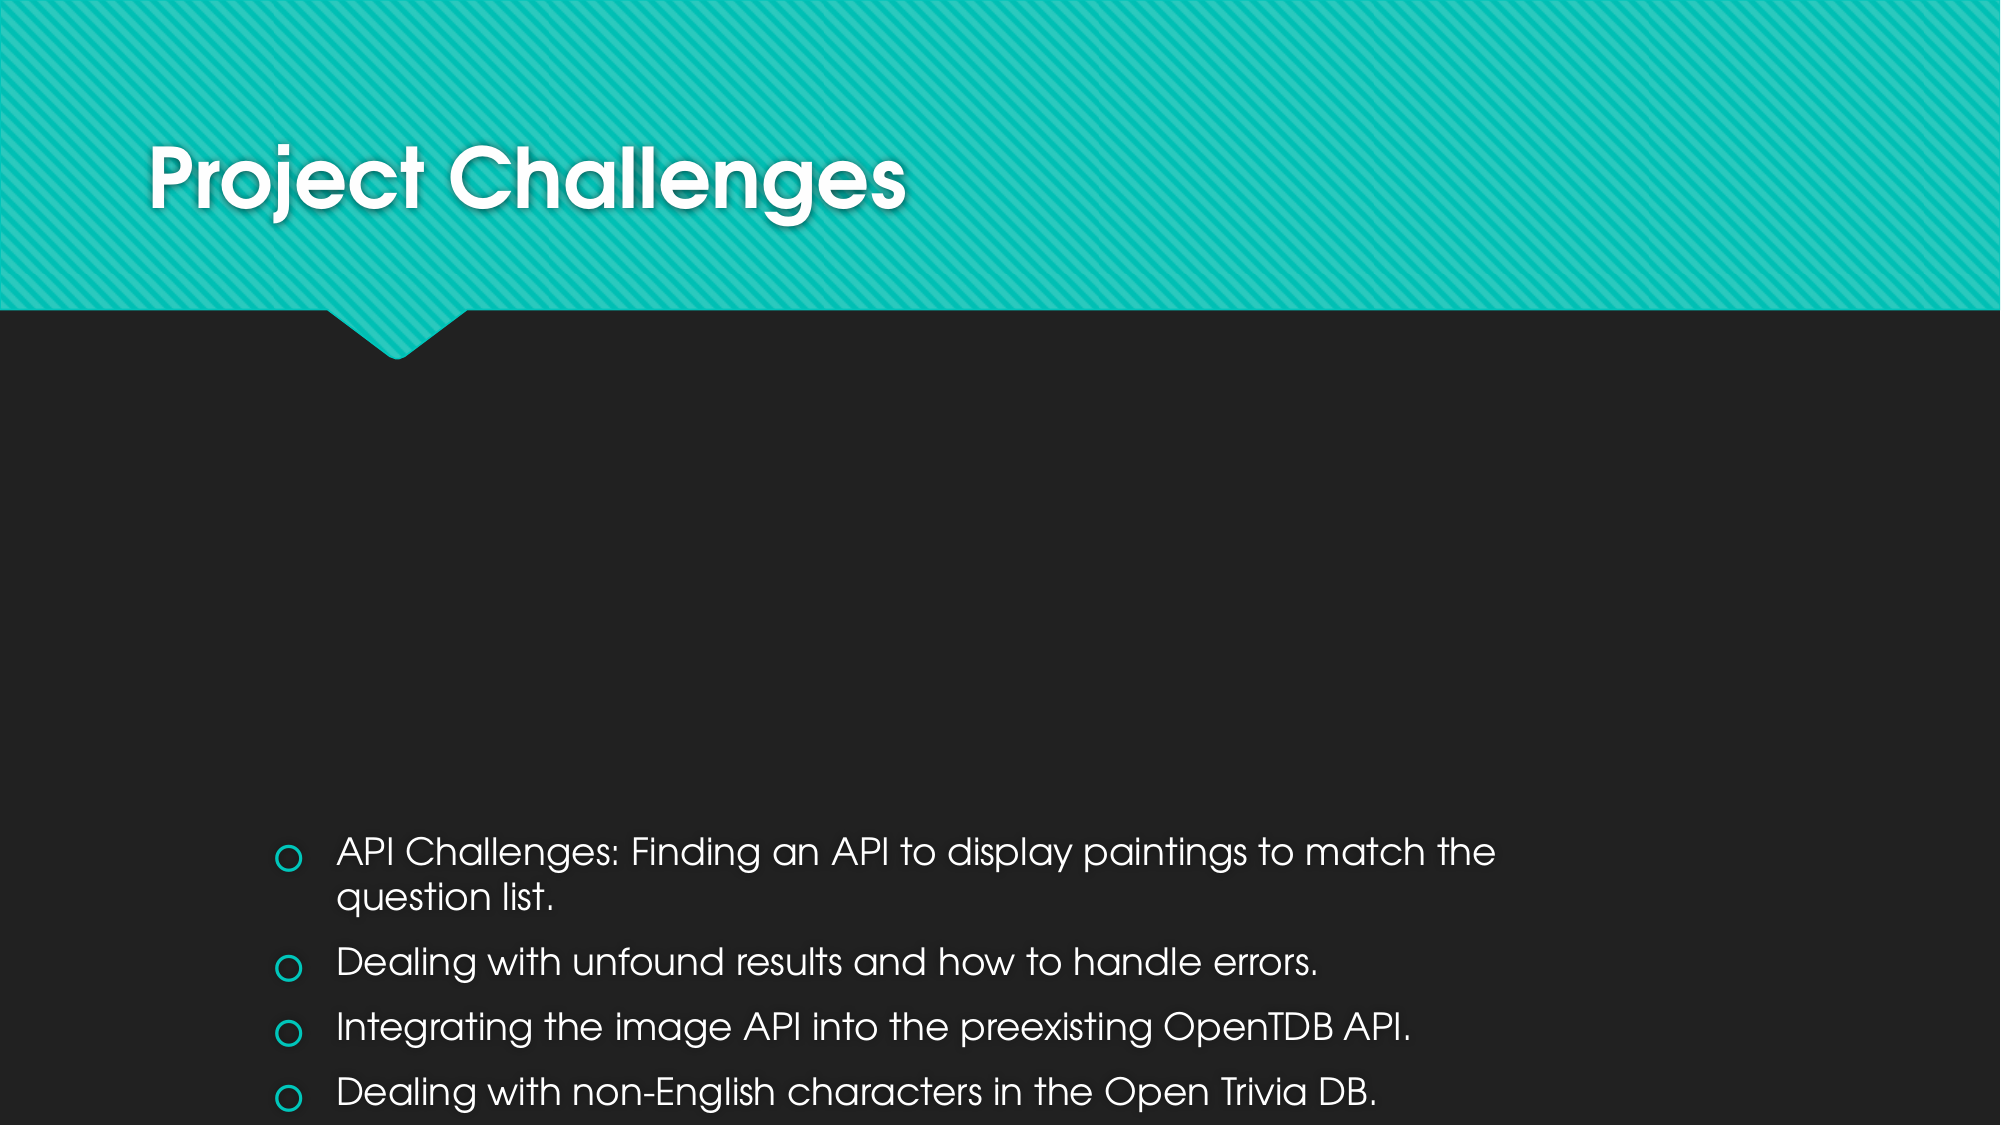

# Project Challenges
API Challenges: Finding an API to display paintings to match the question list.
Dealing with unfound results and how to handle errors.
Integrating the image API into the preexisting OpenTDB API.
Dealing with non-English characters in the Open Trivia DB.